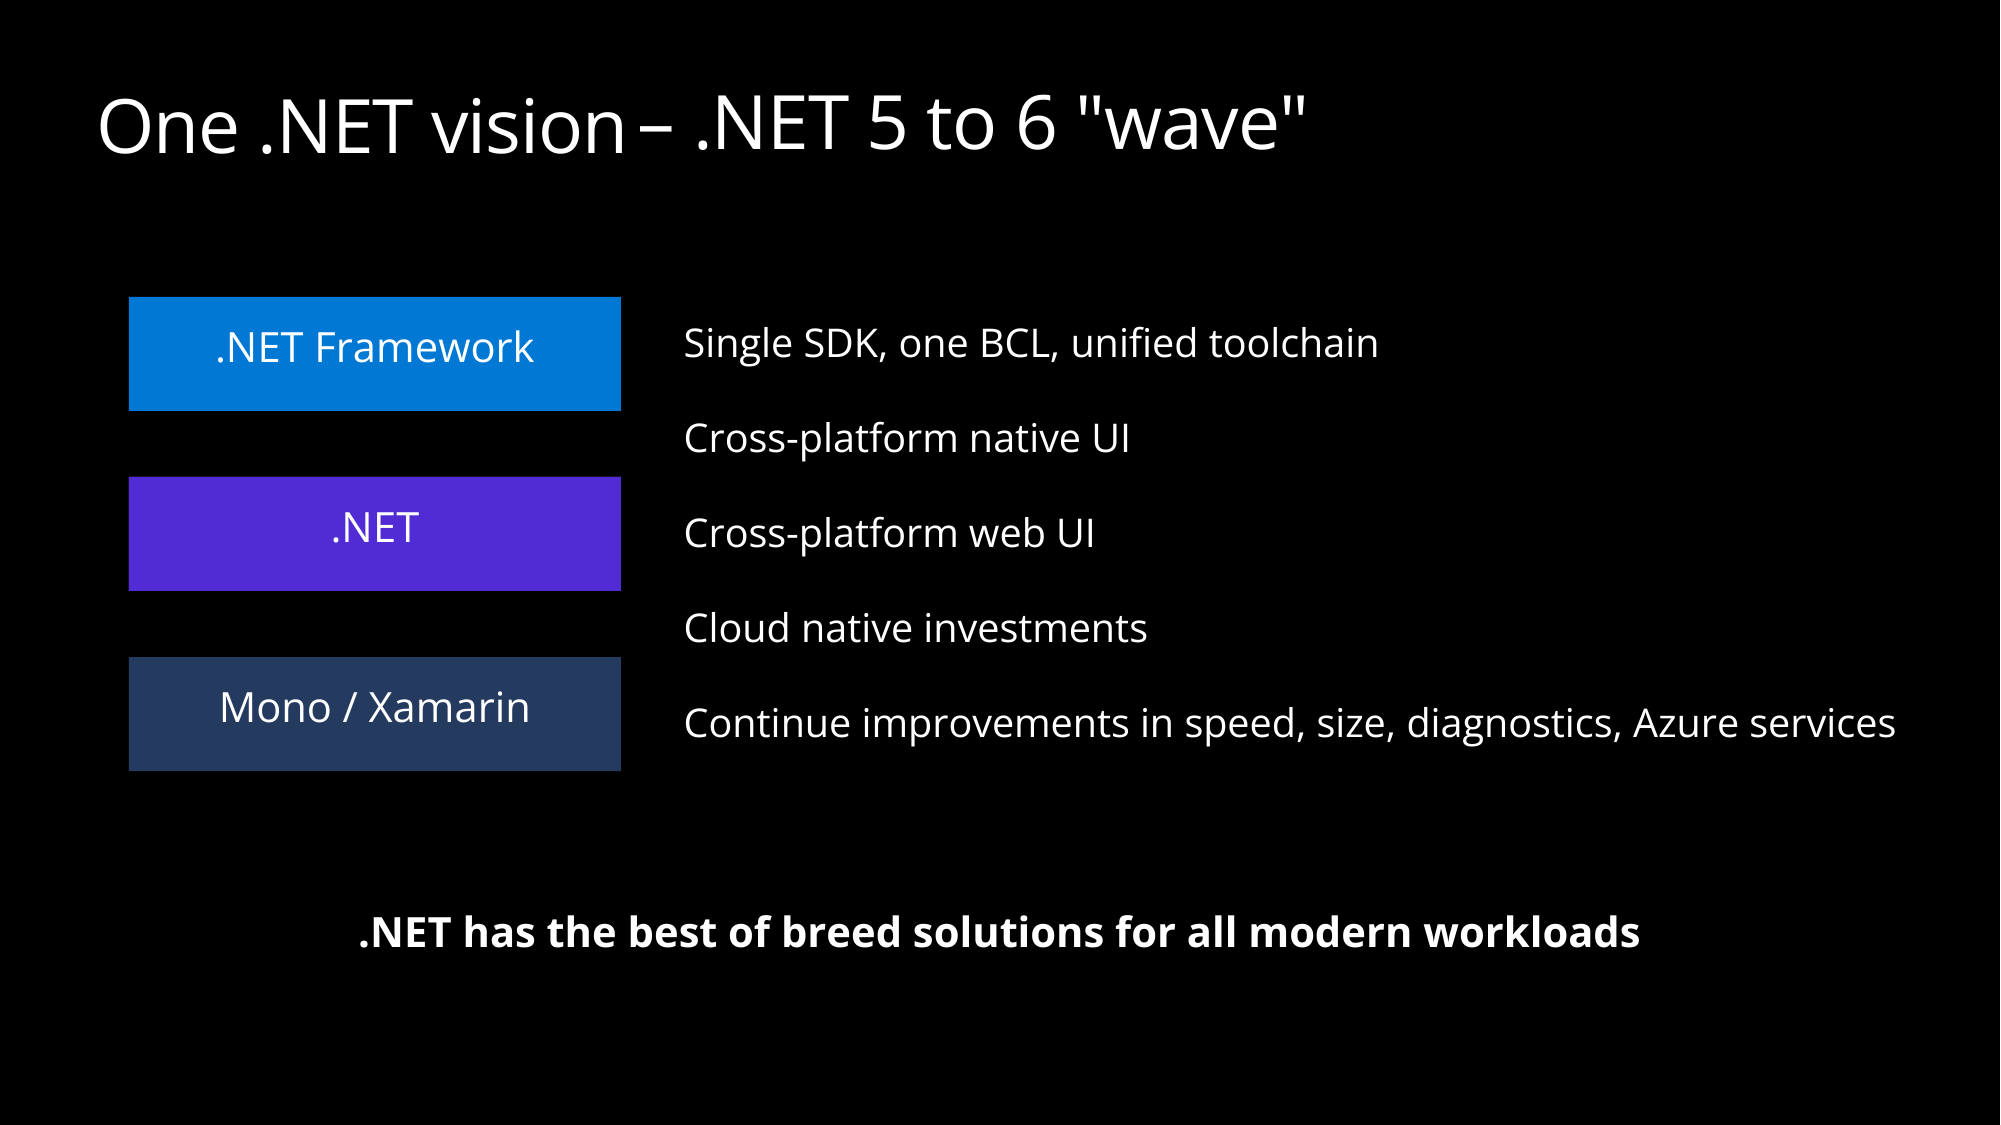

# – .NET 5 to 6 "wave"
One .NET vision
.NET Framework
Single SDK, one BCL, unified toolchain

Cross-platform native UI

Cross-platform web UI

Cloud native investments

Continue improvements in speed, size, diagnostics, Azure services
.NET
.NET Core
Mono / Xamarin
.NET has the best of breed solutions for all modern workloads